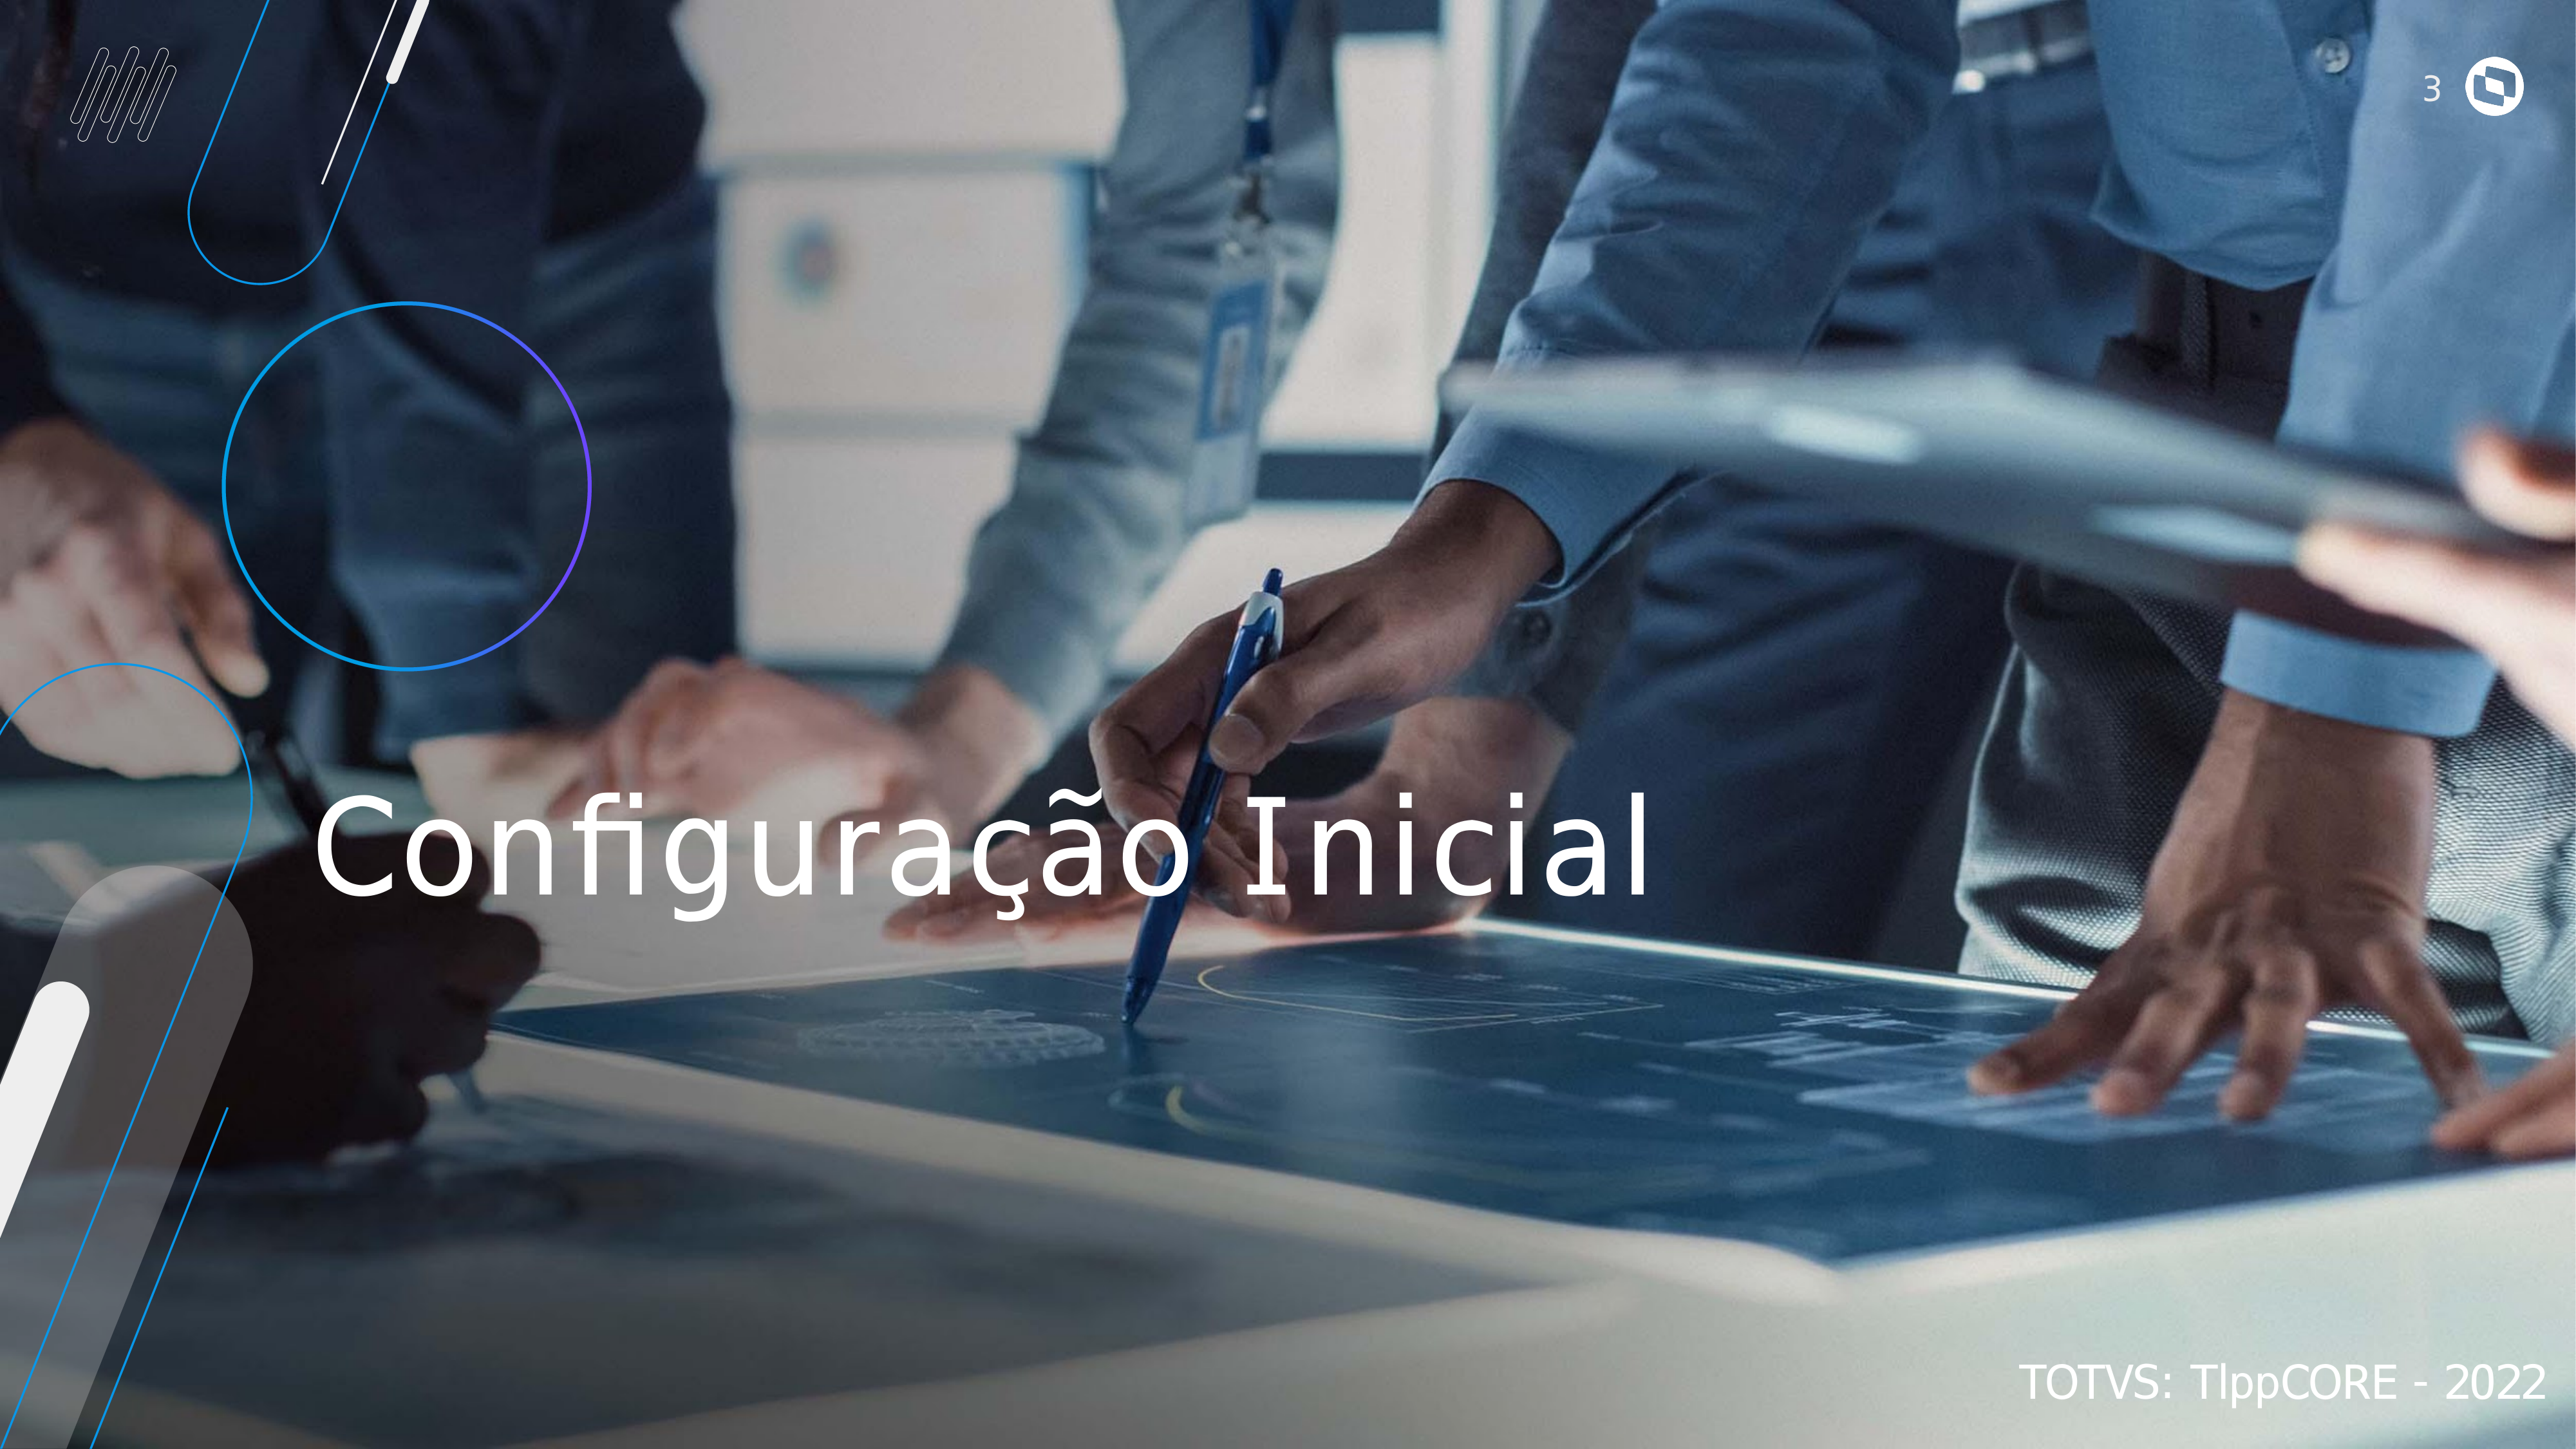

# Configuração Inicial
TOTVS: TlppCORE - 2022